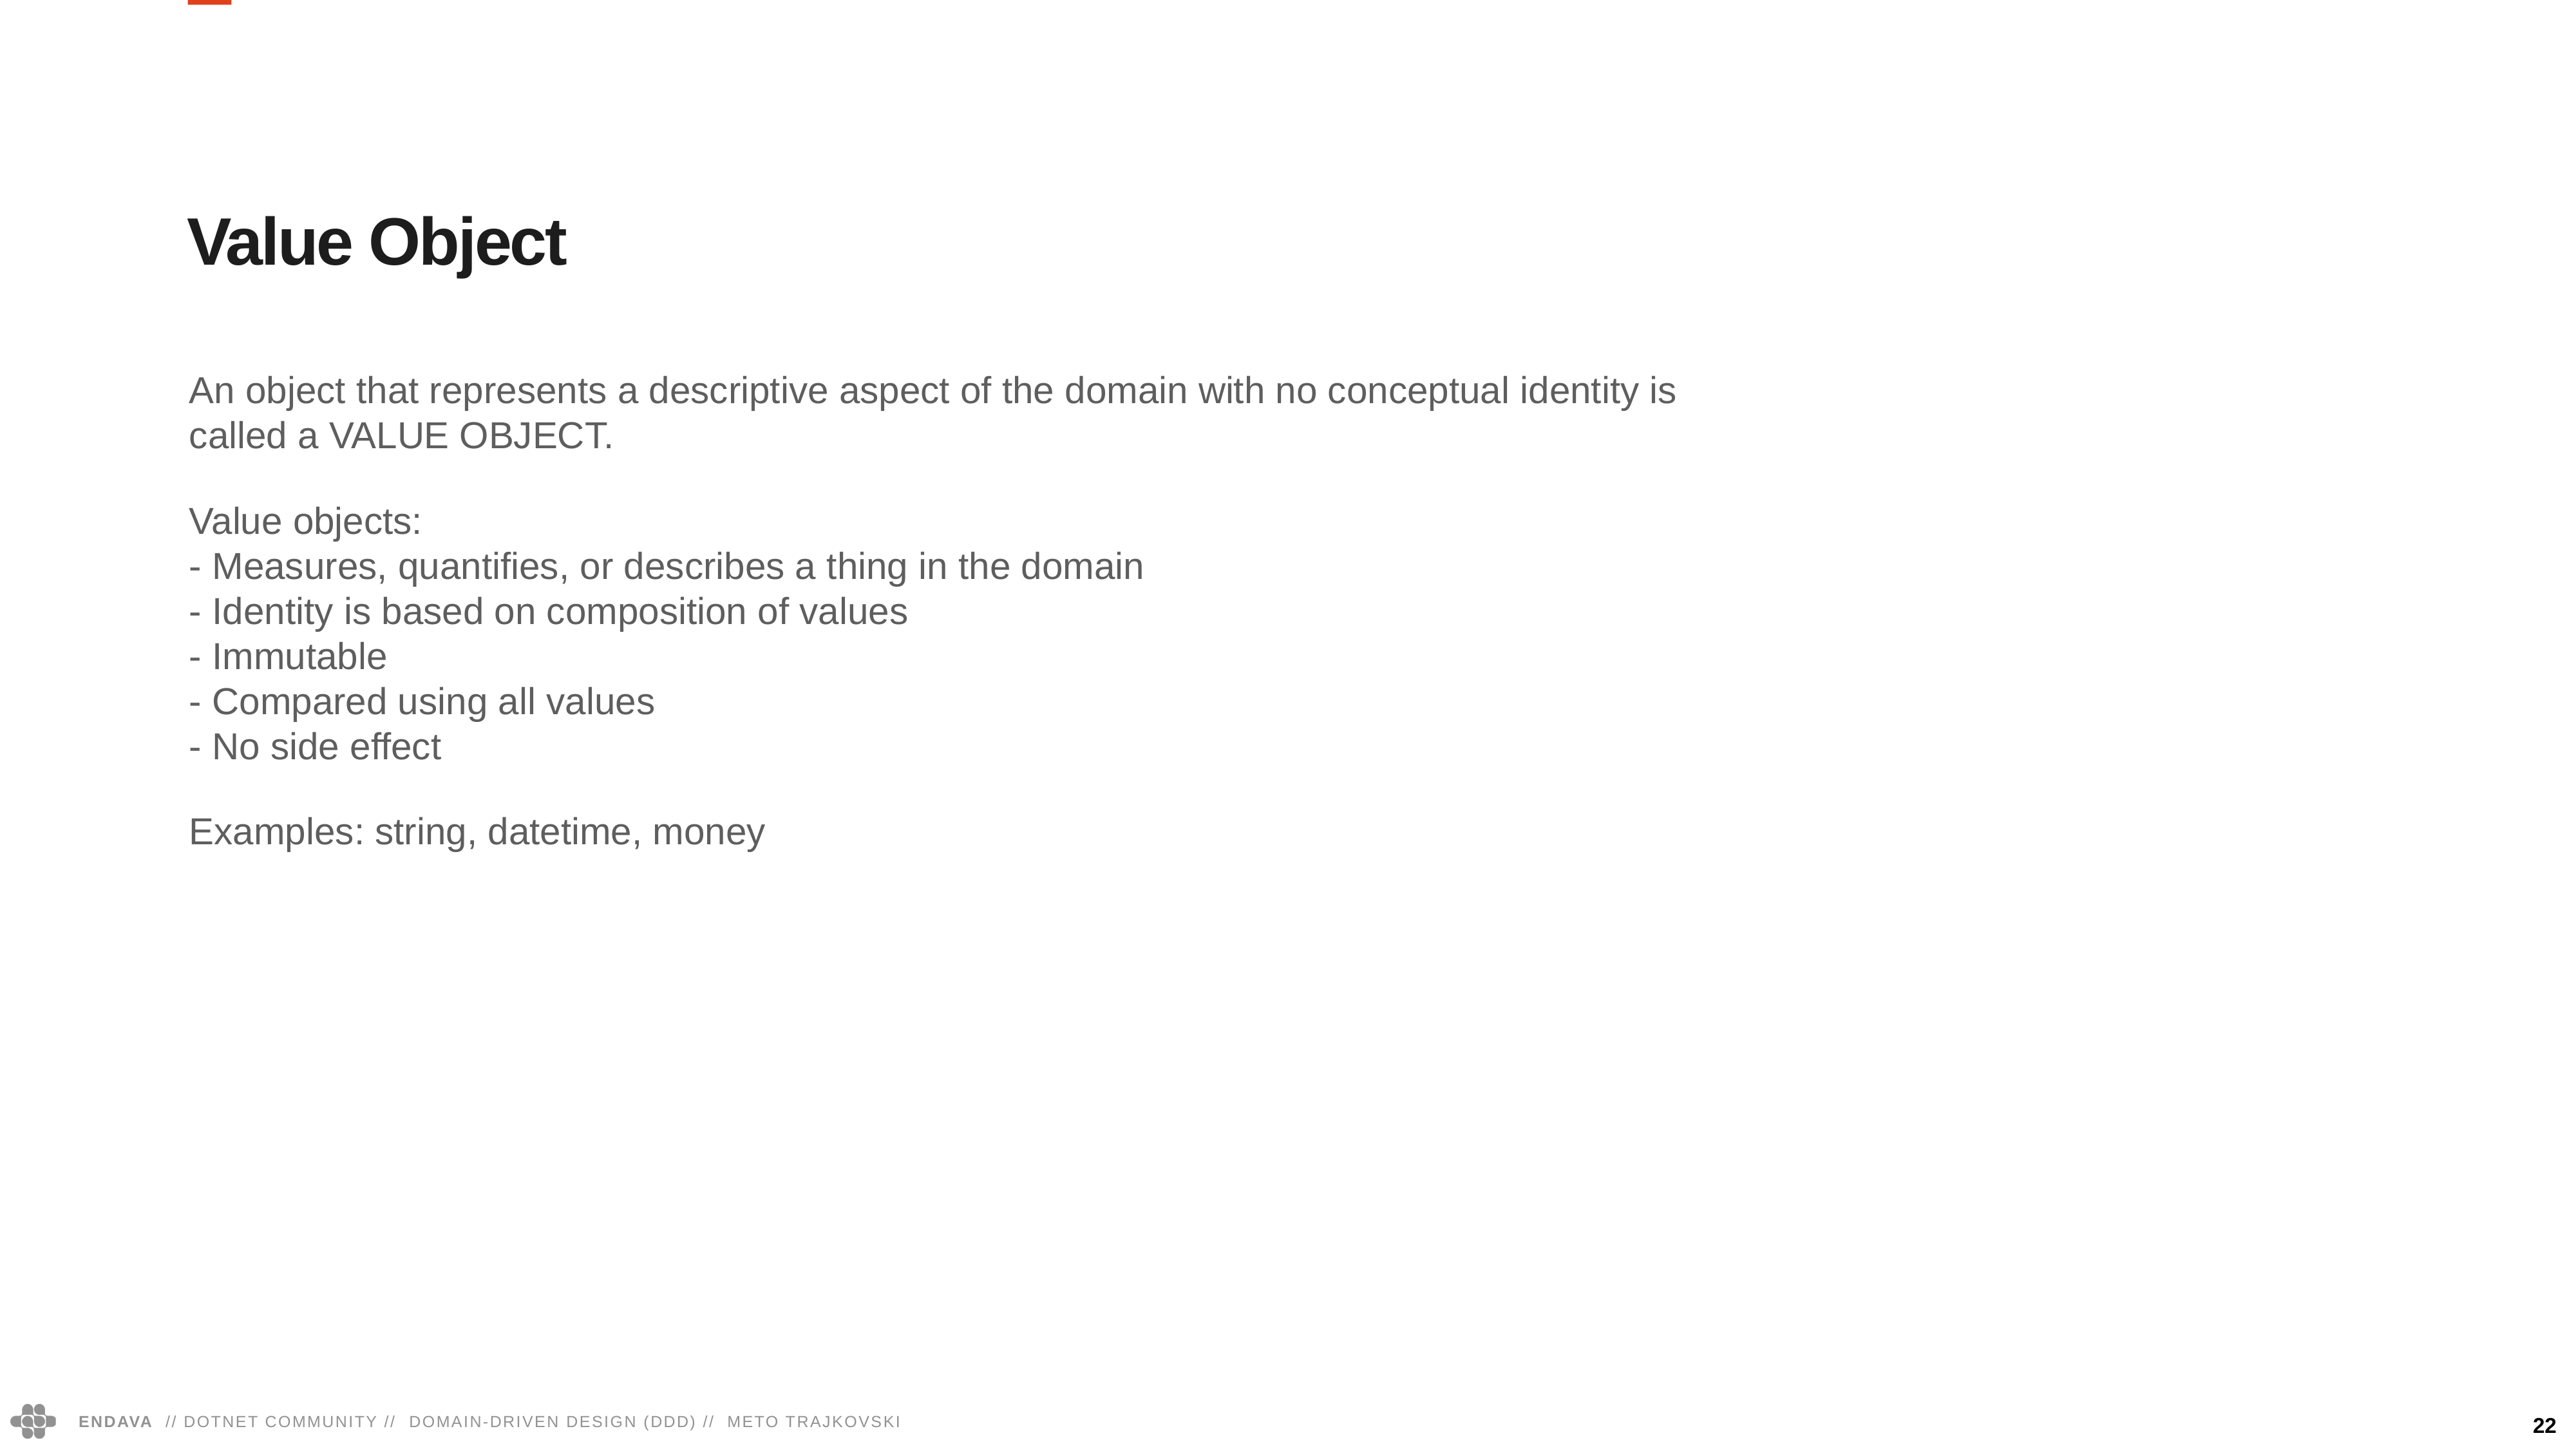

Value Object
An object that represents a descriptive aspect of the domain with no conceptual identity is called a VALUE OBJECT.
Value objects:
- Measures, quantifies, or describes a thing in the domain
- Identity is based on composition of values
- Immutable
- Compared using all values
- No side effect
Examples: string, datetime, money
22